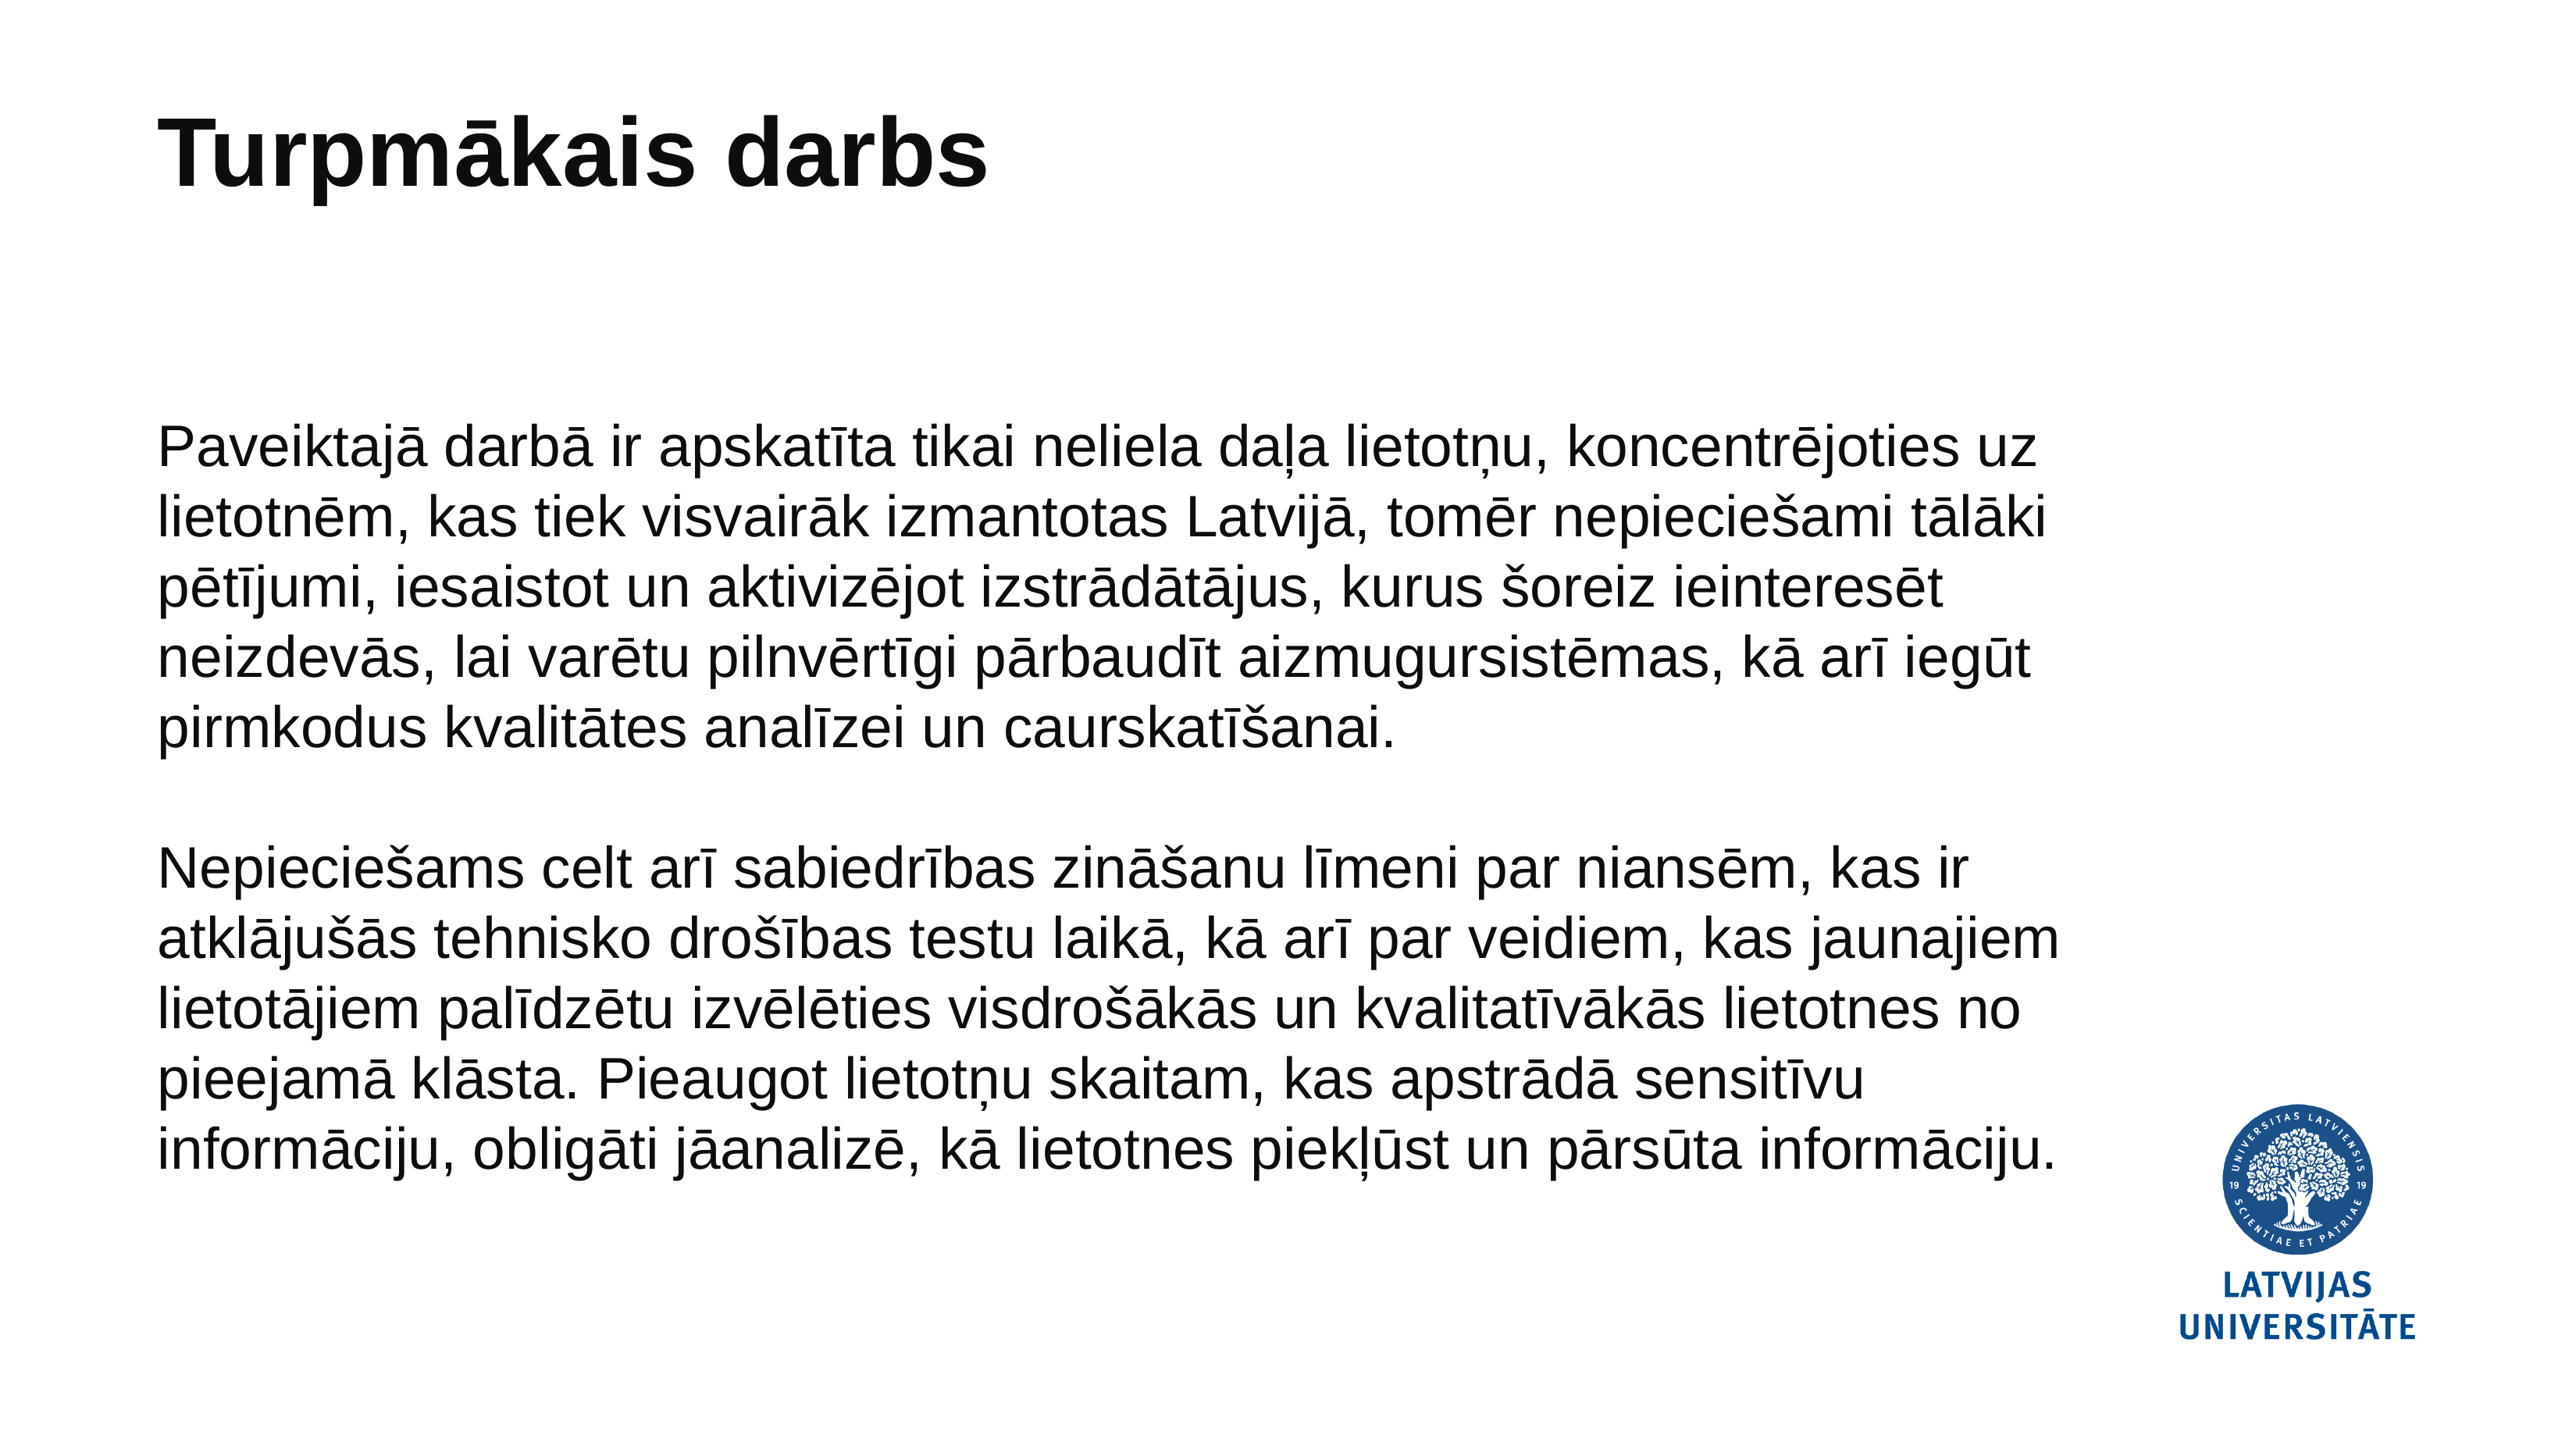

Turpmākais darbs
Paveiktajā darbā ir apskatīta tikai neliela daļa lietotņu, koncentrējoties uz lietotnēm, kas tiek visvairāk izmantotas Latvijā, tomēr nepieciešami tālāki pētījumi, iesaistot un aktivizējot izstrādātājus, kurus šoreiz ieinteresēt neizdevās, lai varētu pilnvērtīgi pārbaudīt aizmugursistēmas, kā arī iegūt pirmkodus kvalitātes analīzei un caurskatīšanai.

Nepieciešams celt arī sabiedrības zināšanu līmeni par niansēm, kas ir atklājušās tehnisko drošības testu laikā, kā arī par veidiem, kas jaunajiem lietotājiem palīdzētu izvēlēties visdrošākās un kvalitatīvākās lietotnes no pieejamā klāsta. Pieaugot lietotņu skaitam, kas apstrādā sensitīvu informāciju, obligāti jāanalizē, kā lietotnes piekļūst un pārsūta informāciju.